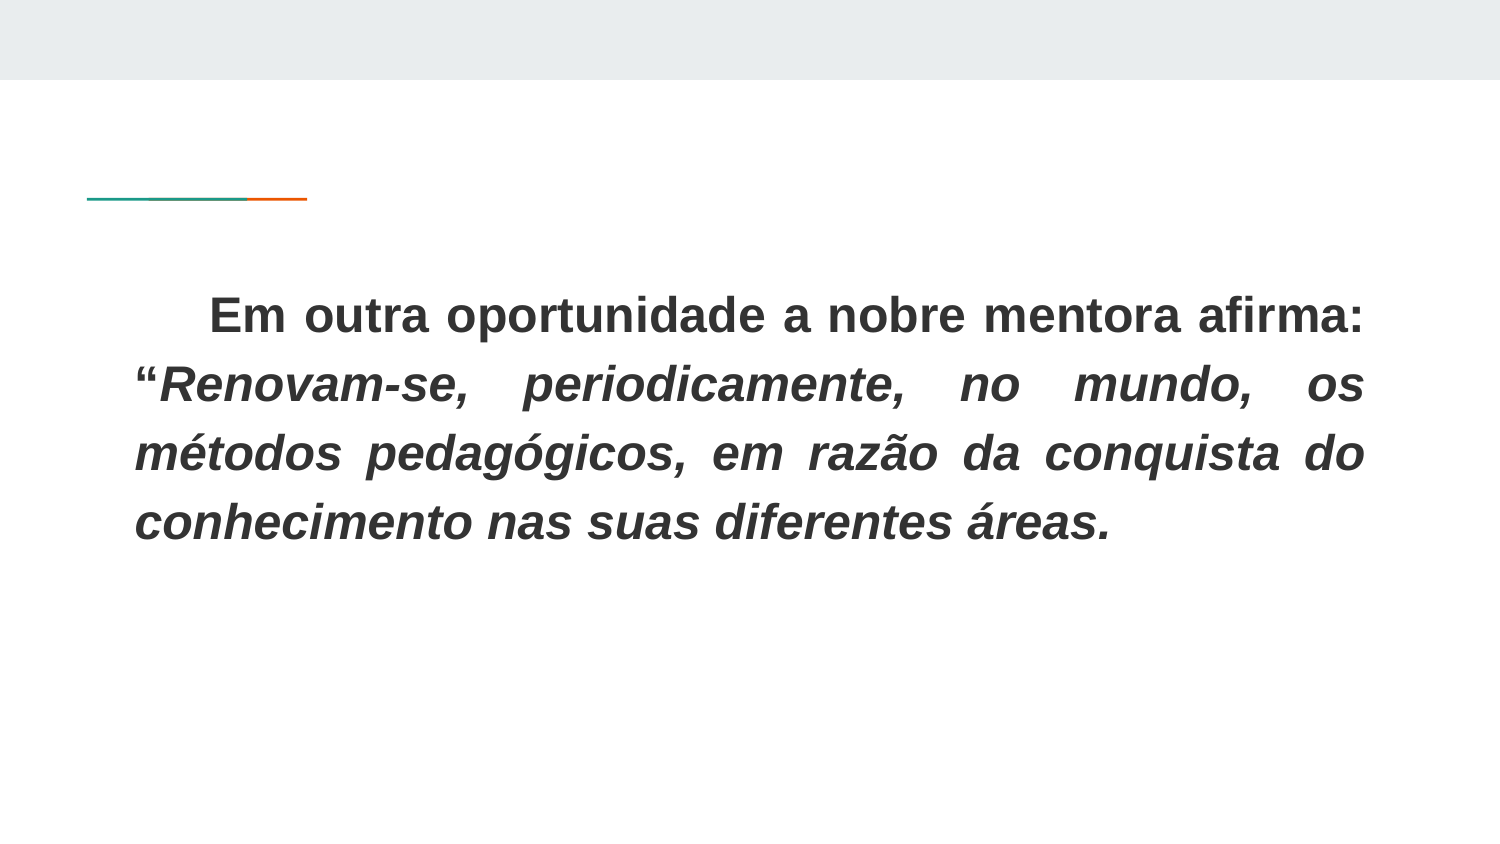

Em outra oportunidade a nobre mentora afirma: “Renovam-se, periodicamente, no mundo, os métodos pedagógicos, em razão da conquista do conhecimento nas suas diferentes áreas.